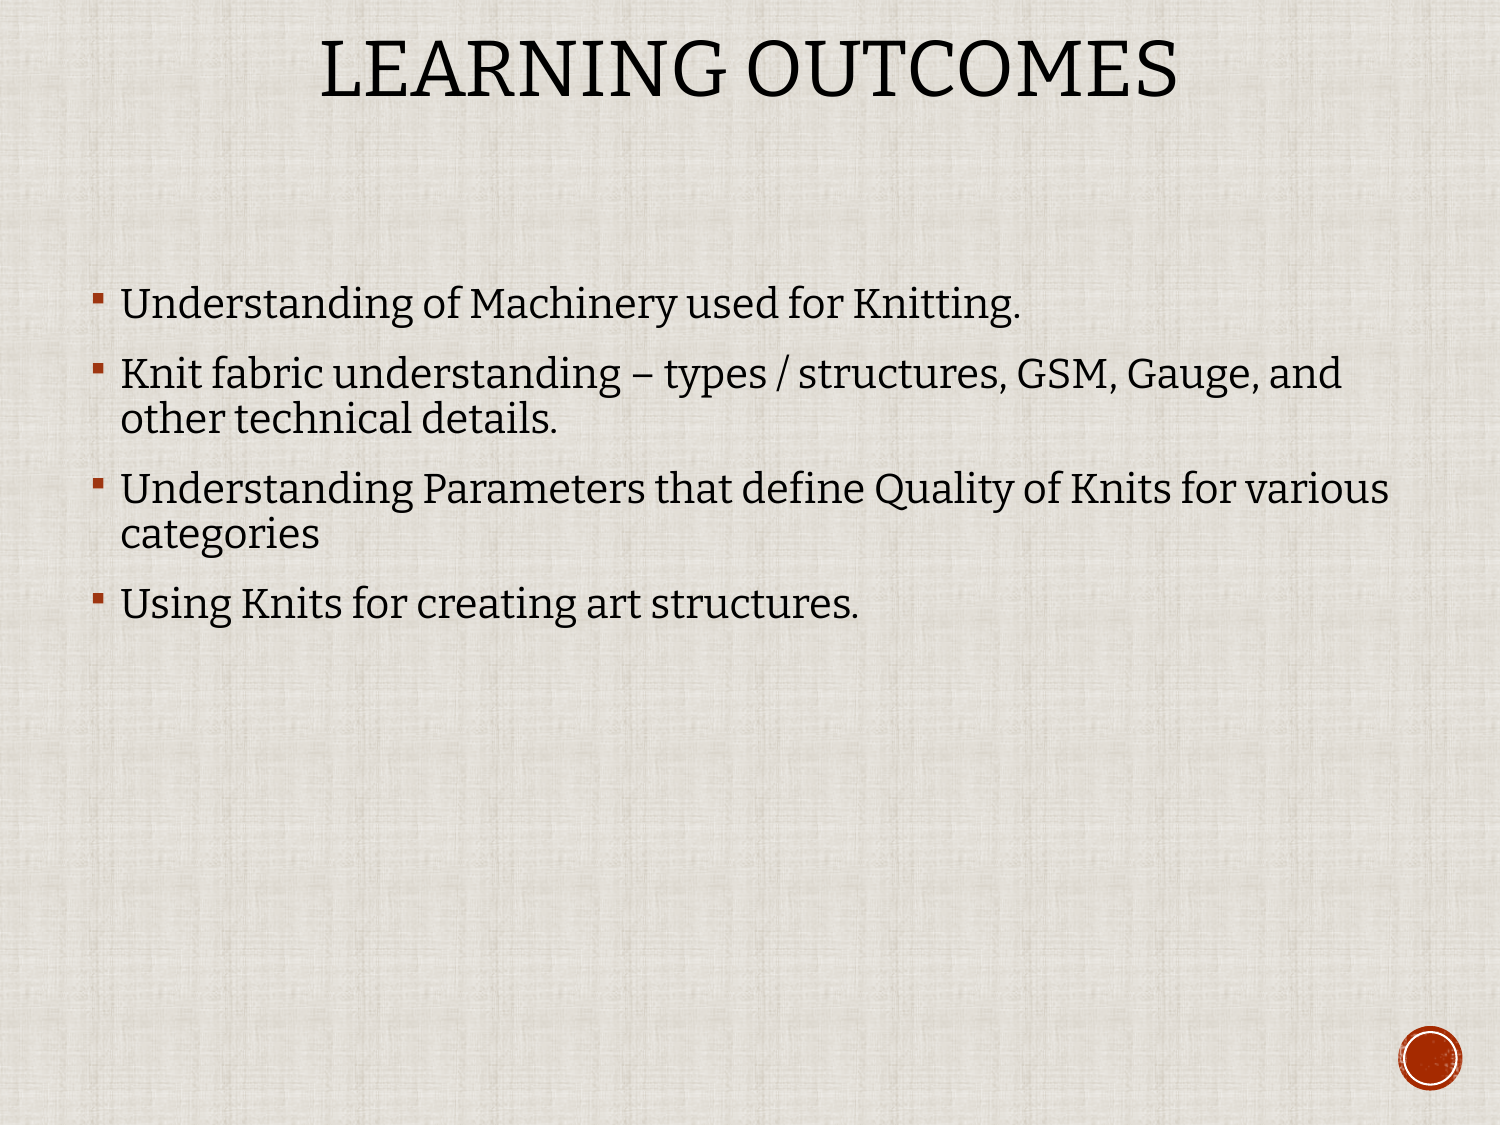

# Learning Outcomes
Understanding of Machinery used for Knitting.
Knit fabric understanding – types / structures, GSM, Gauge, and other technical details.
Understanding Parameters that define Quality of Knits for various categories
Using Knits for creating art structures.